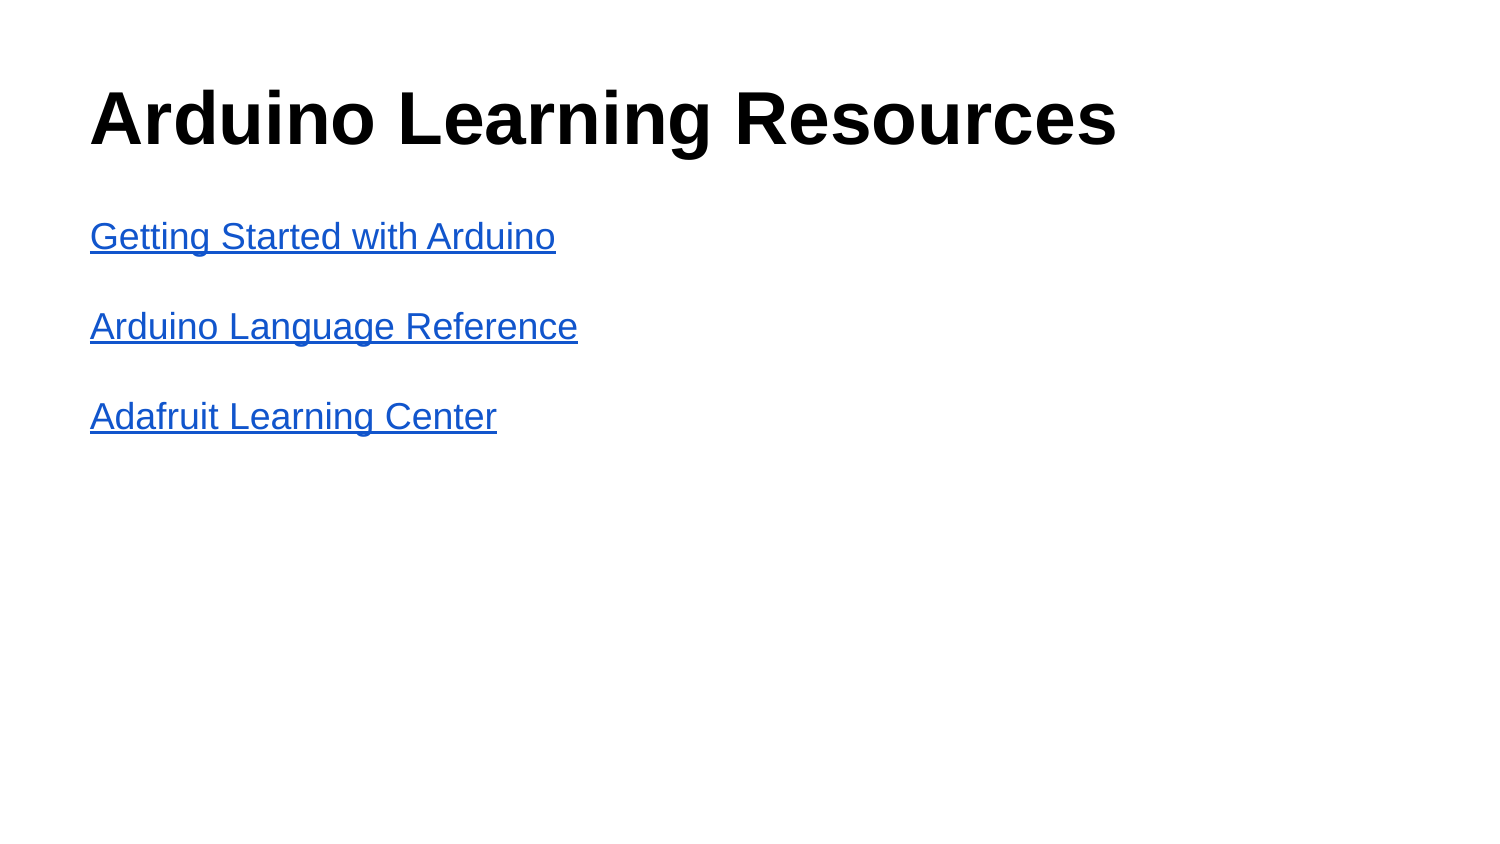

Arduino Learning Resources
Getting Started with Arduino

Arduino Language Reference

Adafruit Learning Center